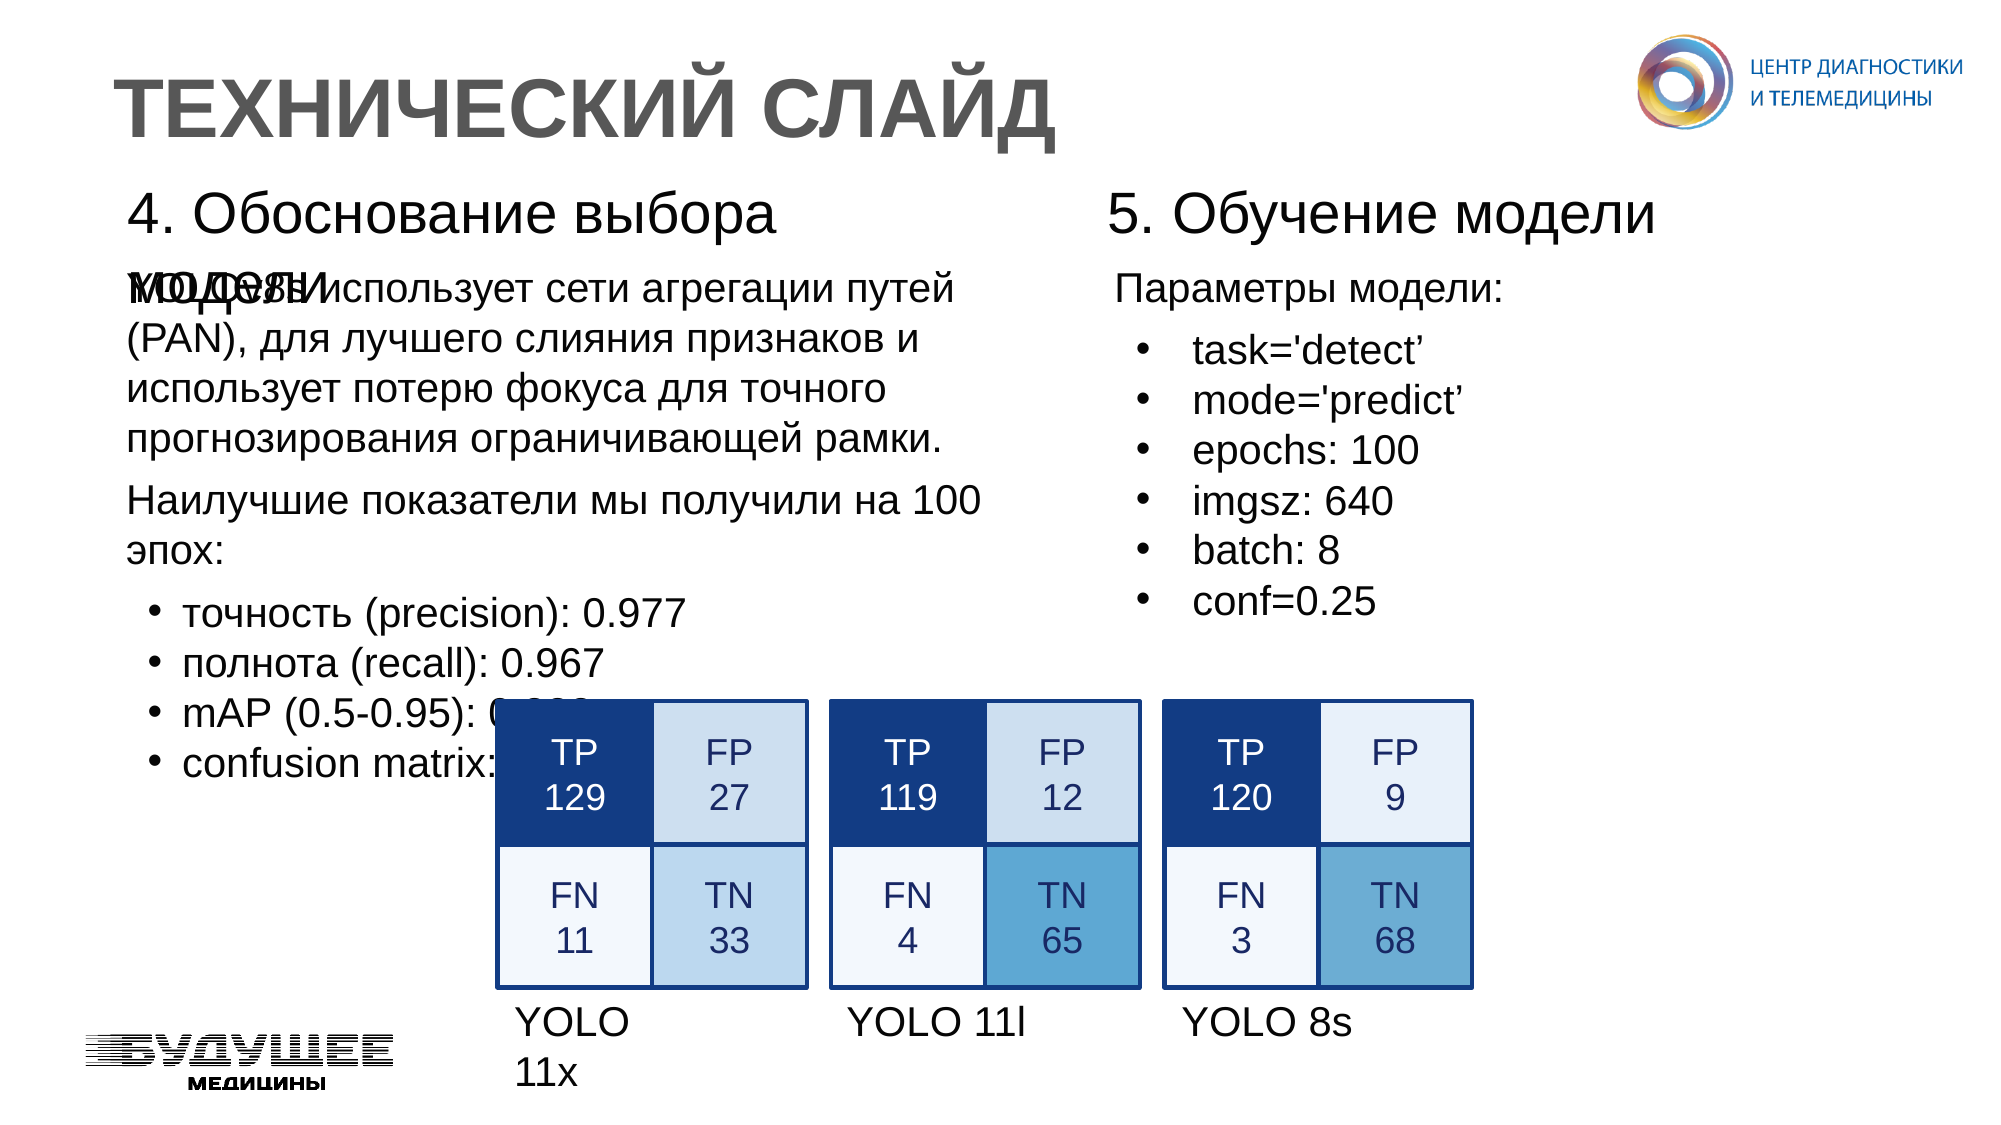

# ТЕХНИЧЕСКИЙ СЛАЙД
4. Обоснование выбора модели
5. Обучение модели
YOLOv8s использует сети агрегации путей (PAN), для лучшего слияния признаков и использует потерю фокуса для точного прогнозирования ограничивающей рамки.
Наилучшие показатели мы получили на 100 эпох:
точность (precision): 0.977
полнота (recall): 0.967
mAP (0.5-0.95): 0.838
confusion matrix:
Параметры модели:
task='detect’
mode='predict’
epochs: 100
imgsz: 640
batch: 8
conf=0.25
TP
129
FP
27
FN
11
TN
33
TP
119
FP
12
FN
4
TN
65
TP
120
FP
9
FN
3
TN
68
YOLO 11l
YOLO 8s
YOLO 11x